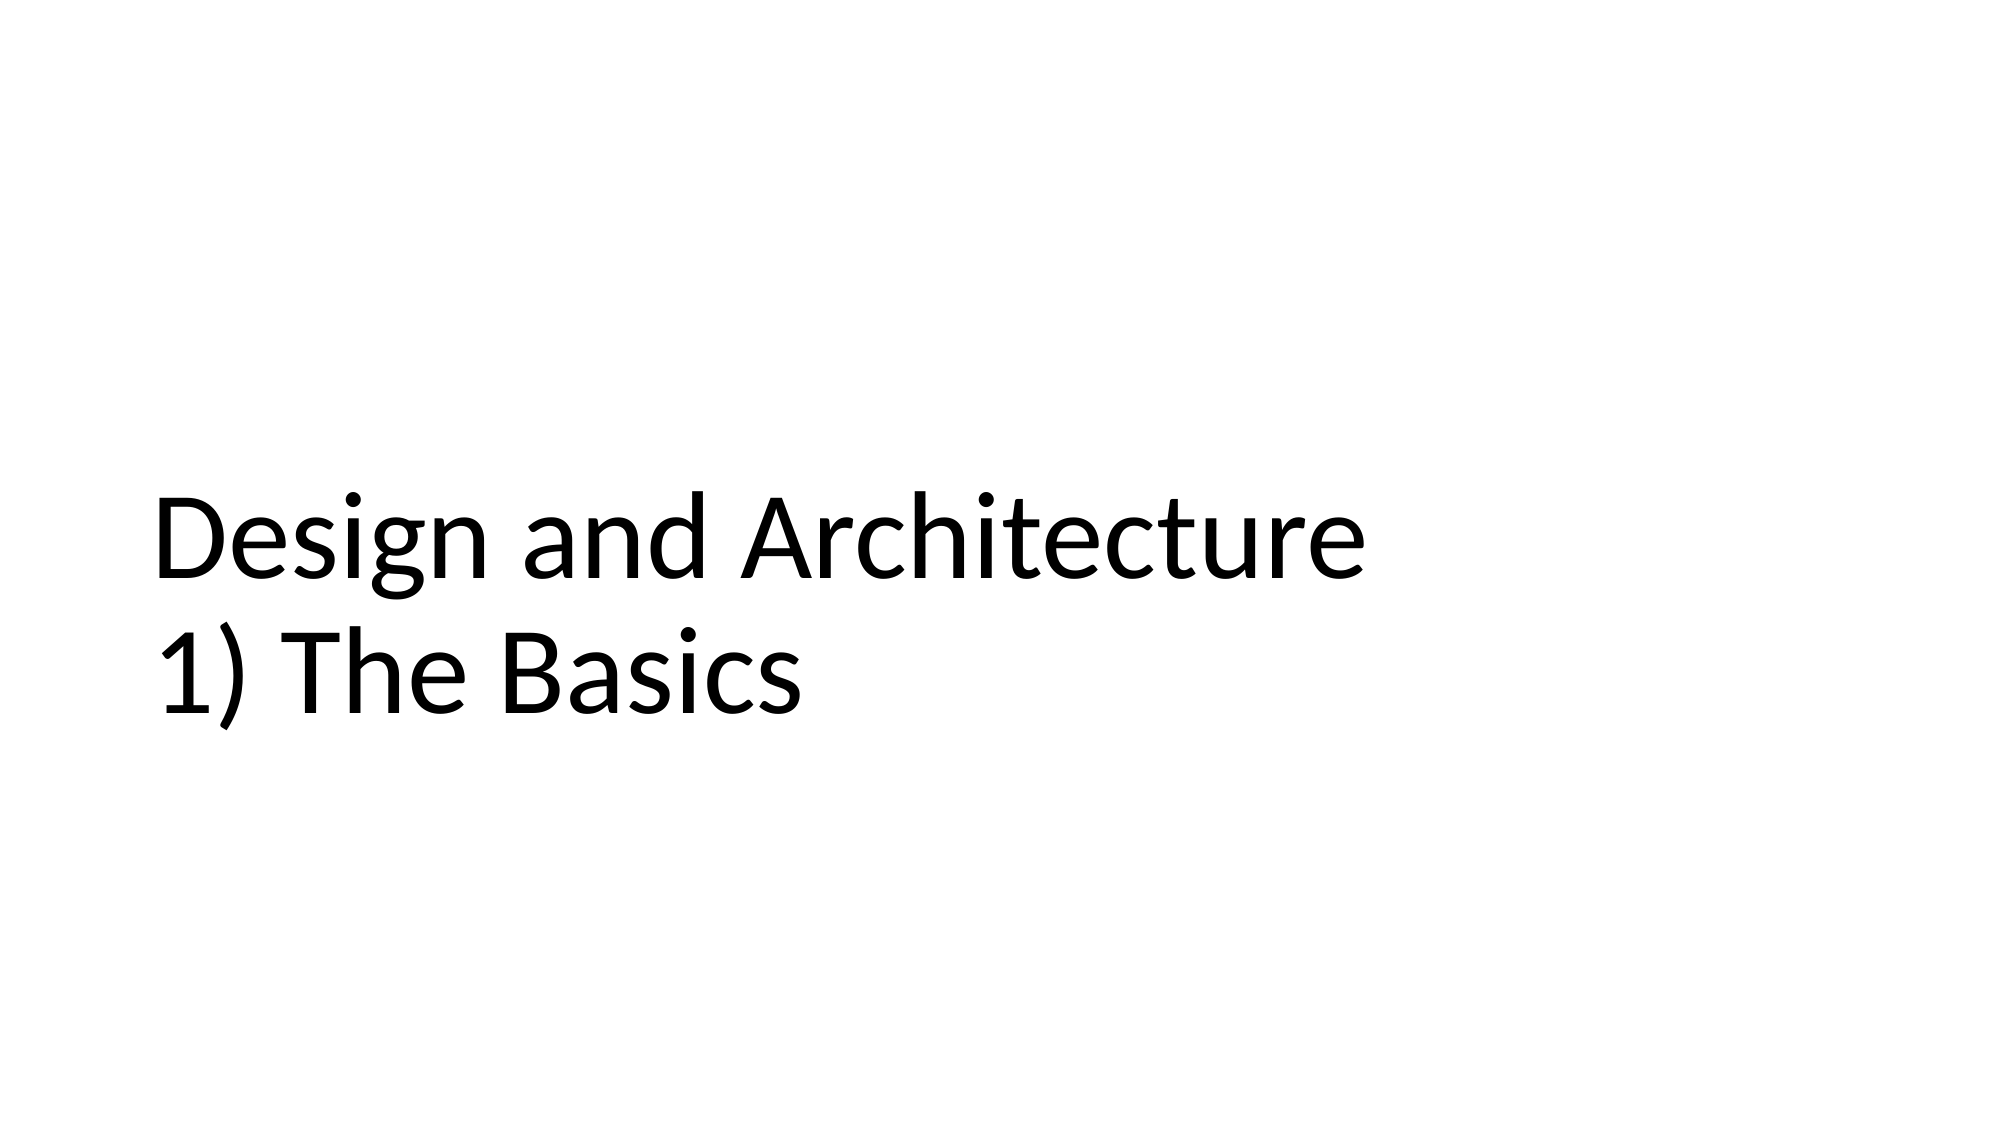

# Design and Architecture 1) The Basics